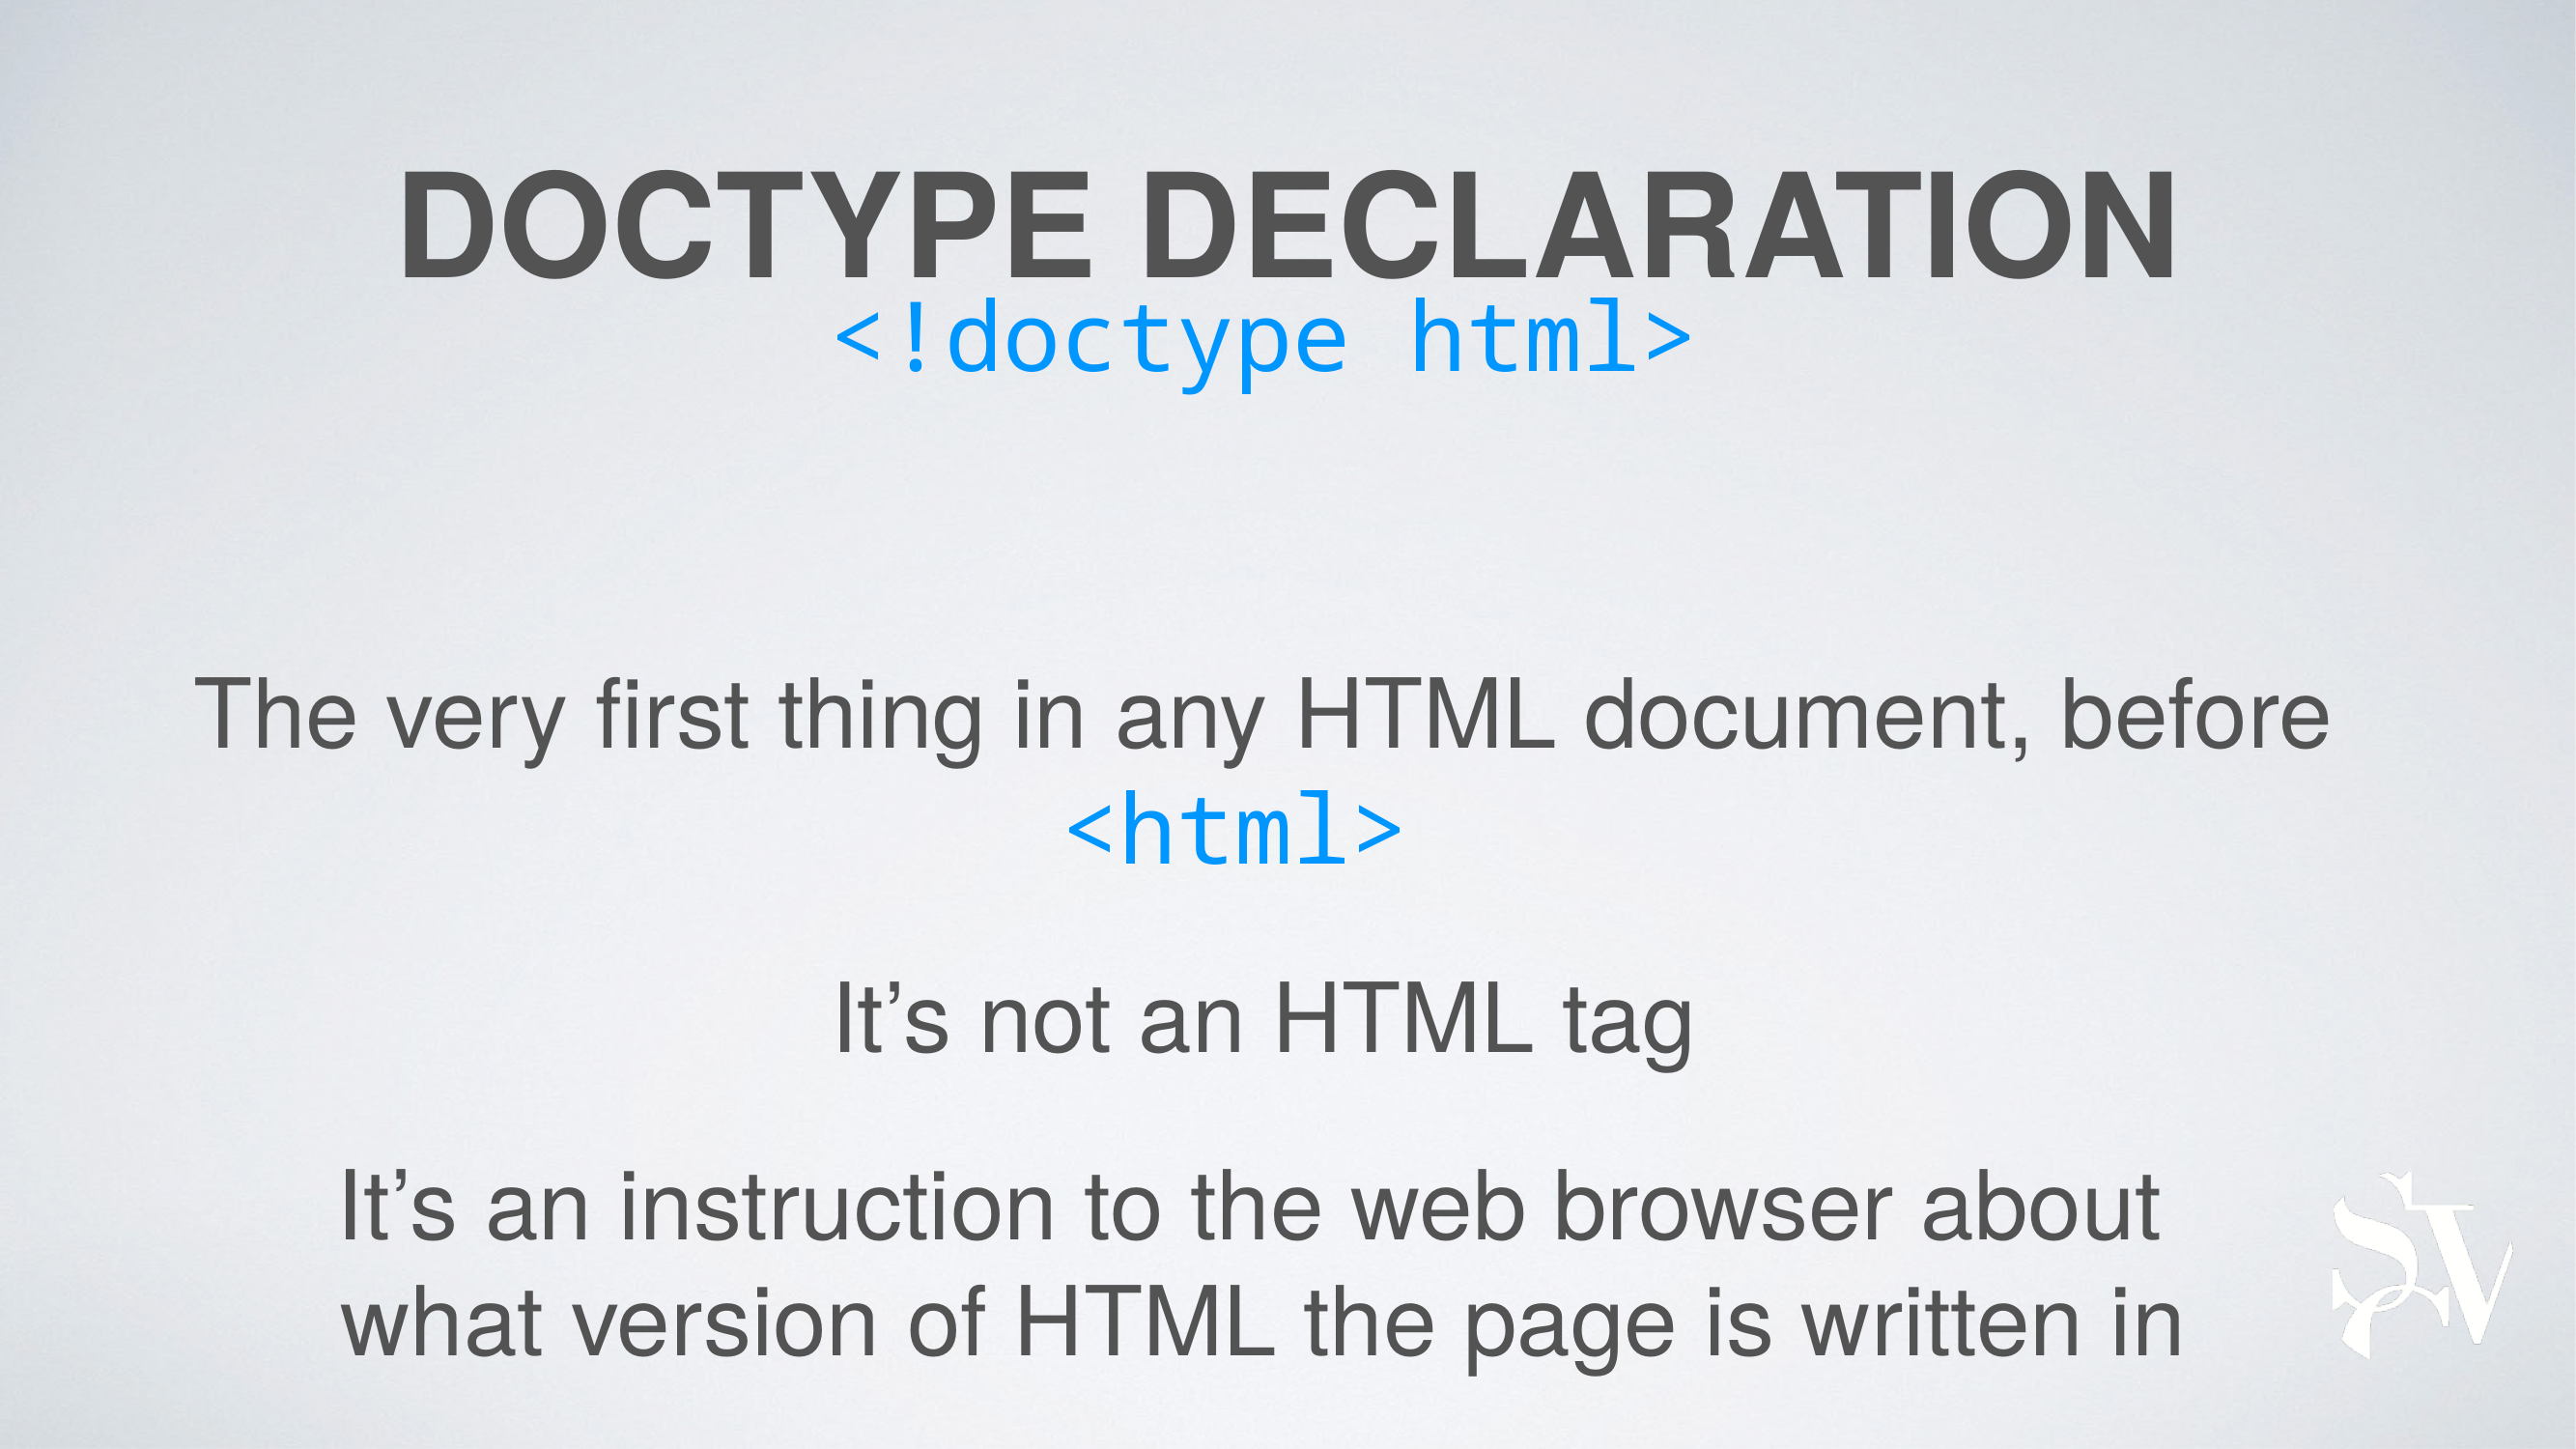

# DOCTYPE Declaration
<!doctype html>

The very first thing in any HTML document, before <html>
It’s not an HTML tag
It’s an instruction to the web browser about
what version of HTML the page is written in